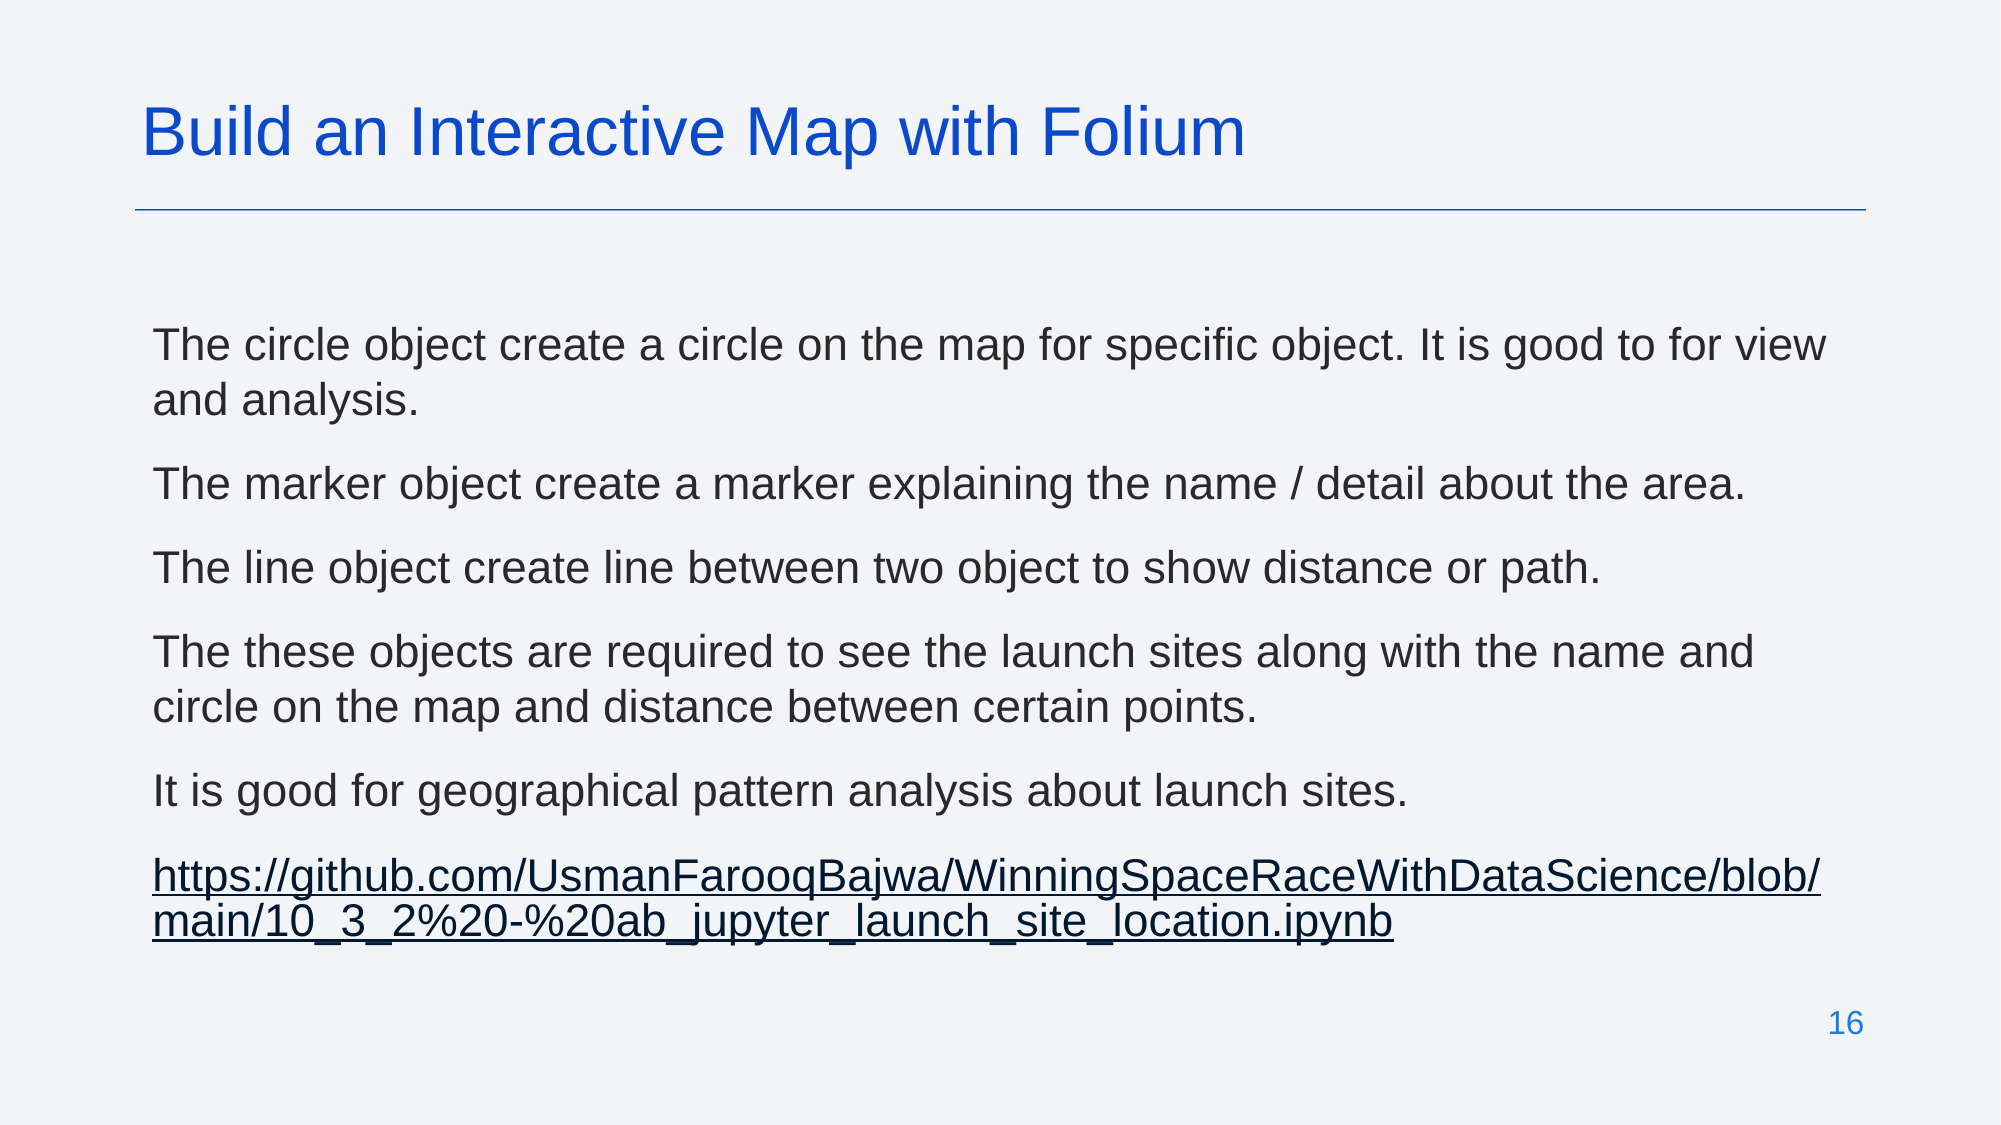

Build an Interactive Map with Folium
The circle object create a circle on the map for specific object. It is good to for view and analysis.
The marker object create a marker explaining the name / detail about the area.
The line object create line between two object to show distance or path.
The these objects are required to see the launch sites along with the name and circle on the map and distance between certain points.
It is good for geographical pattern analysis about launch sites.
https://github.com/UsmanFarooqBajwa/WinningSpaceRaceWithDataScience/blob/main/10_3_2%20-%20ab_jupyter_launch_site_location.ipynb

16